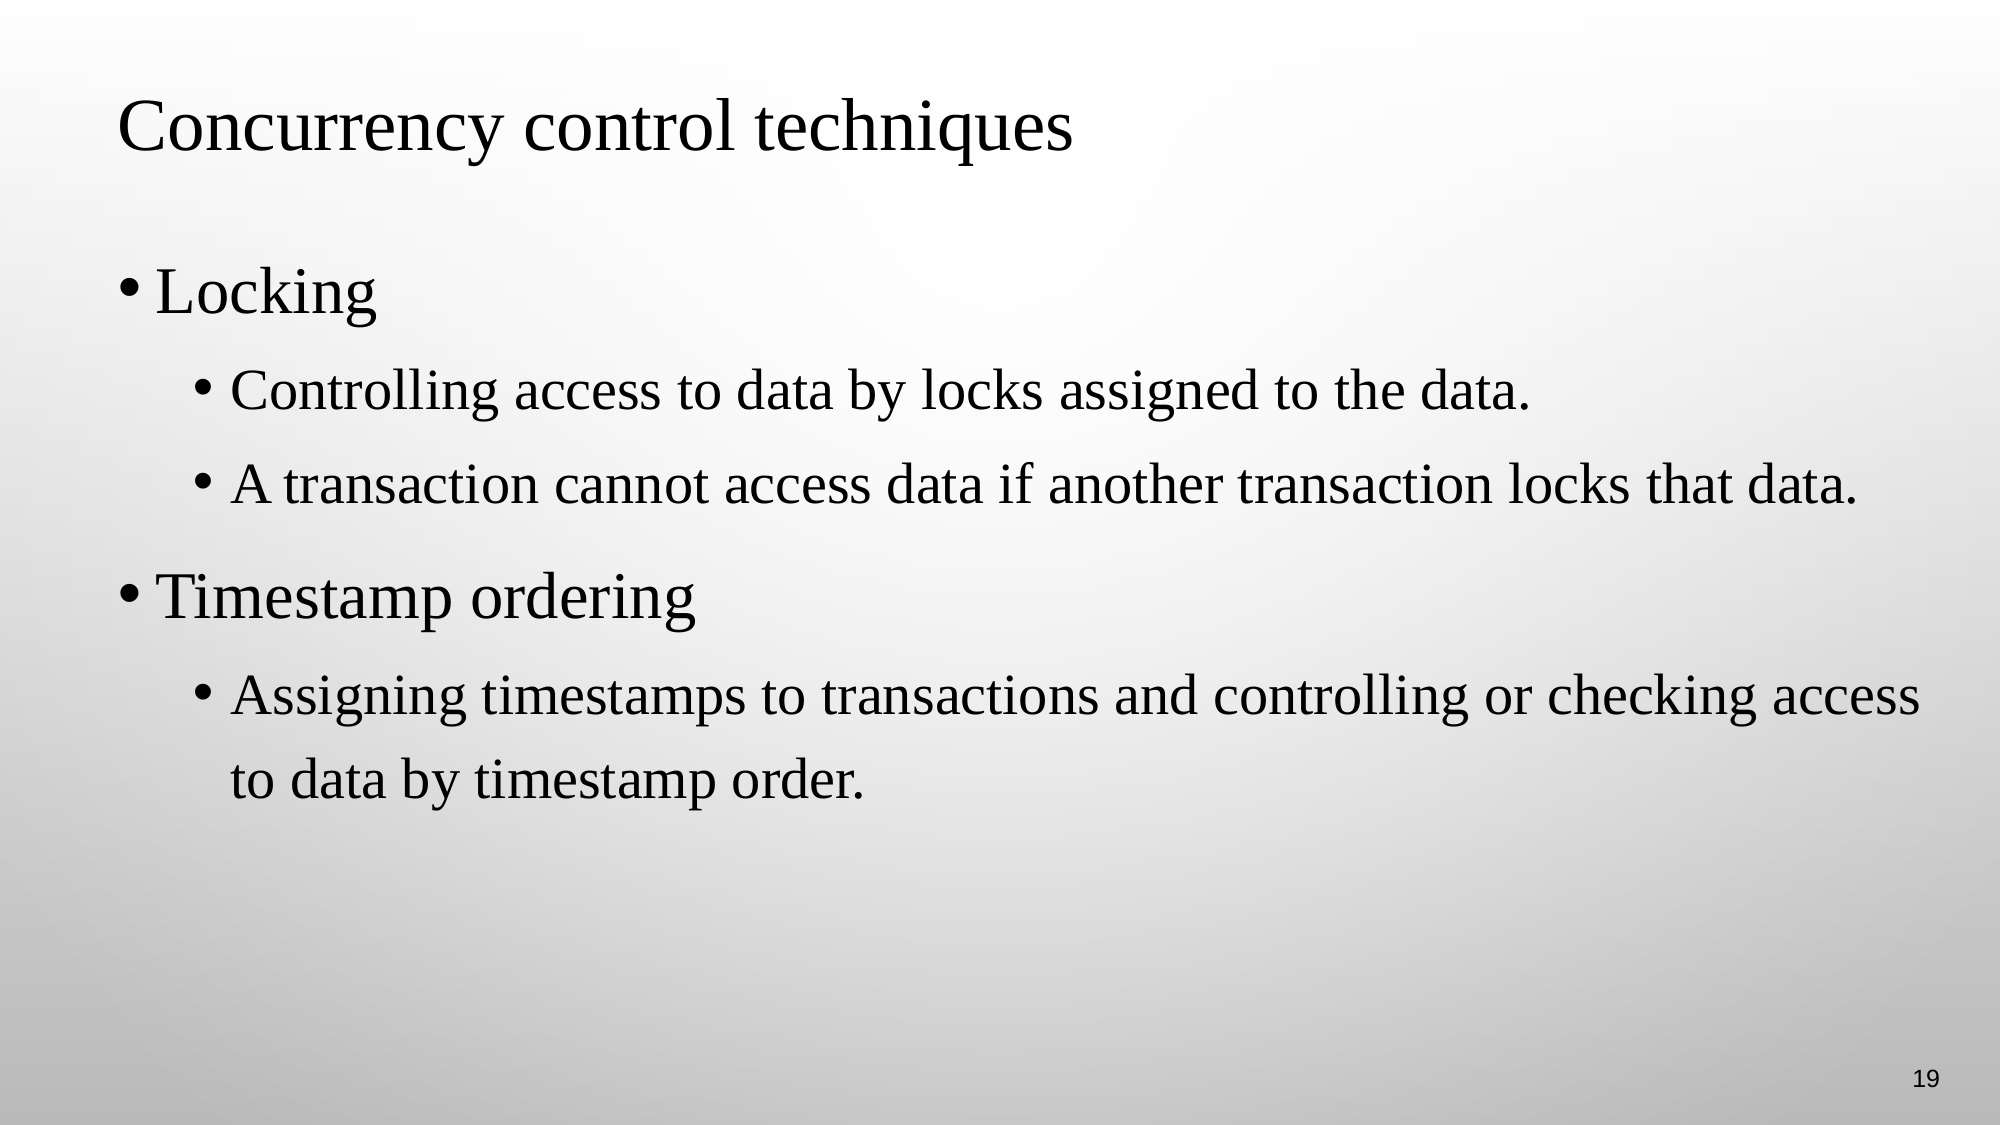

# Concurrency control techniques
Locking
Controlling access to data by locks assigned to the data.
A transaction cannot access data if another transaction locks that data.
Timestamp ordering
Assigning timestamps to transactions and controlling or checking access to data by timestamp order.
19